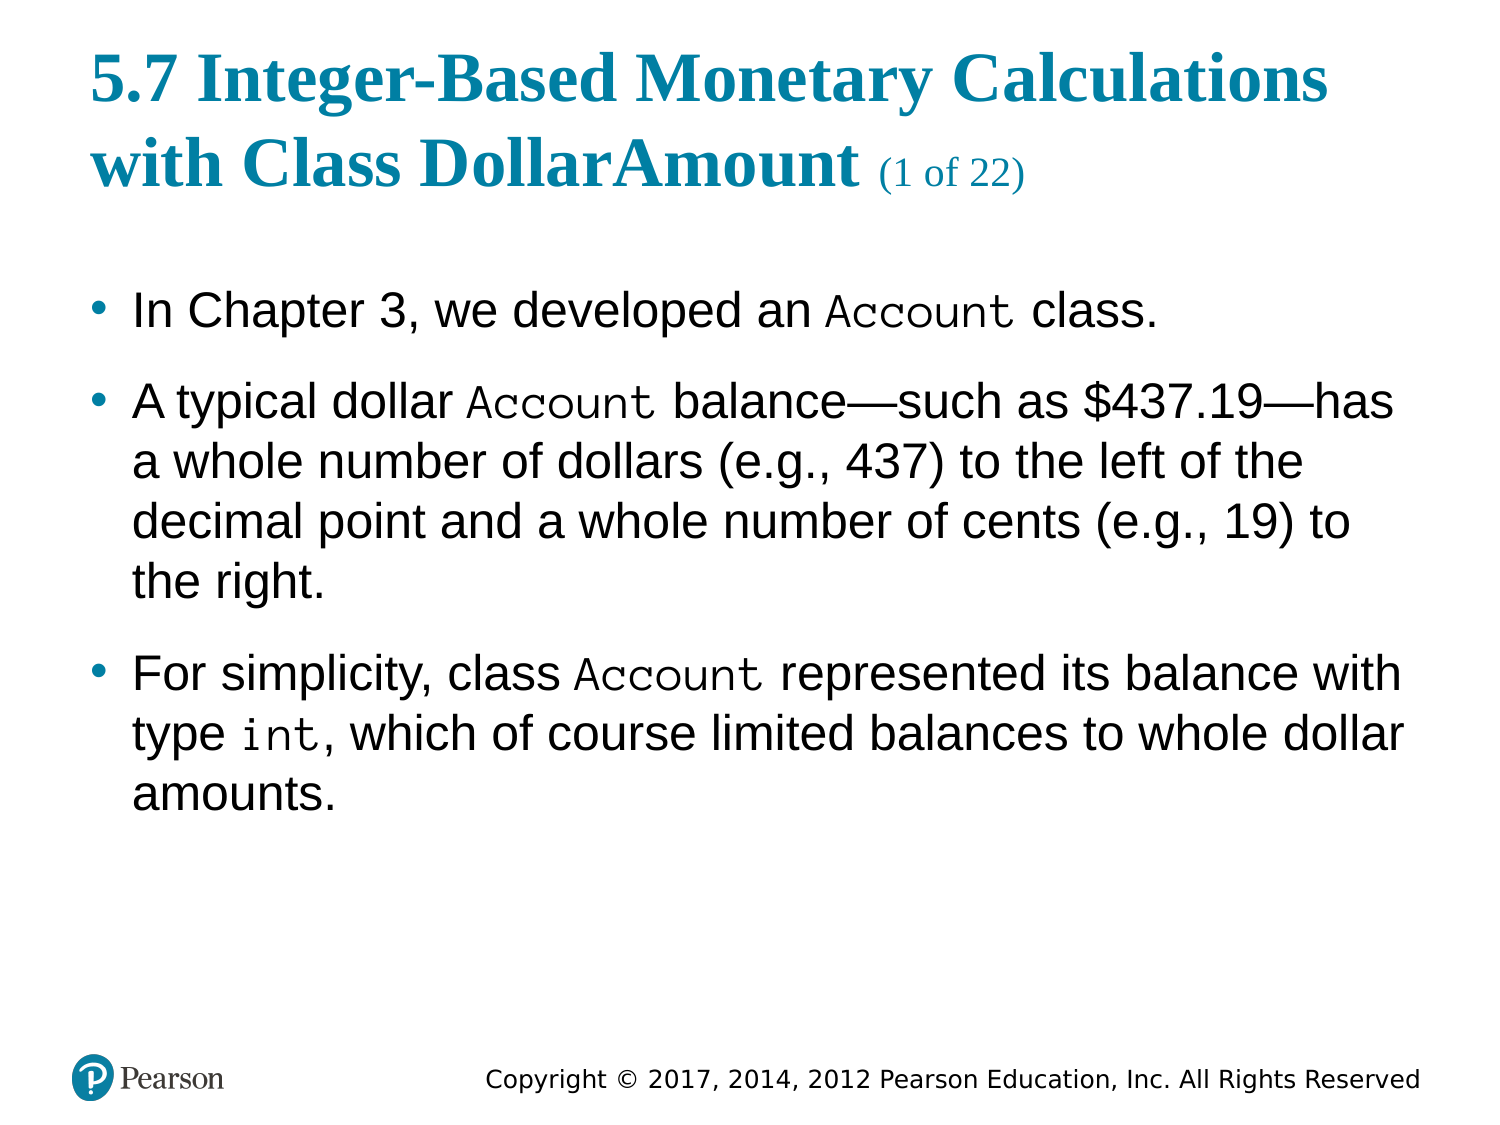

# 5.7 Integer-Based Monetary Calculations with Class DollarAmount (1 of 22)
In Chapter 3, we developed an Account class.
A typical dollar Account balance—such as $437.19—has a whole number of dollars (e.g., 437) to the left of the decimal point and a whole number of cents (e.g., 19) to the right.
For simplicity, class Account represented its balance with type int, which of course limited balances to whole dollar amounts.